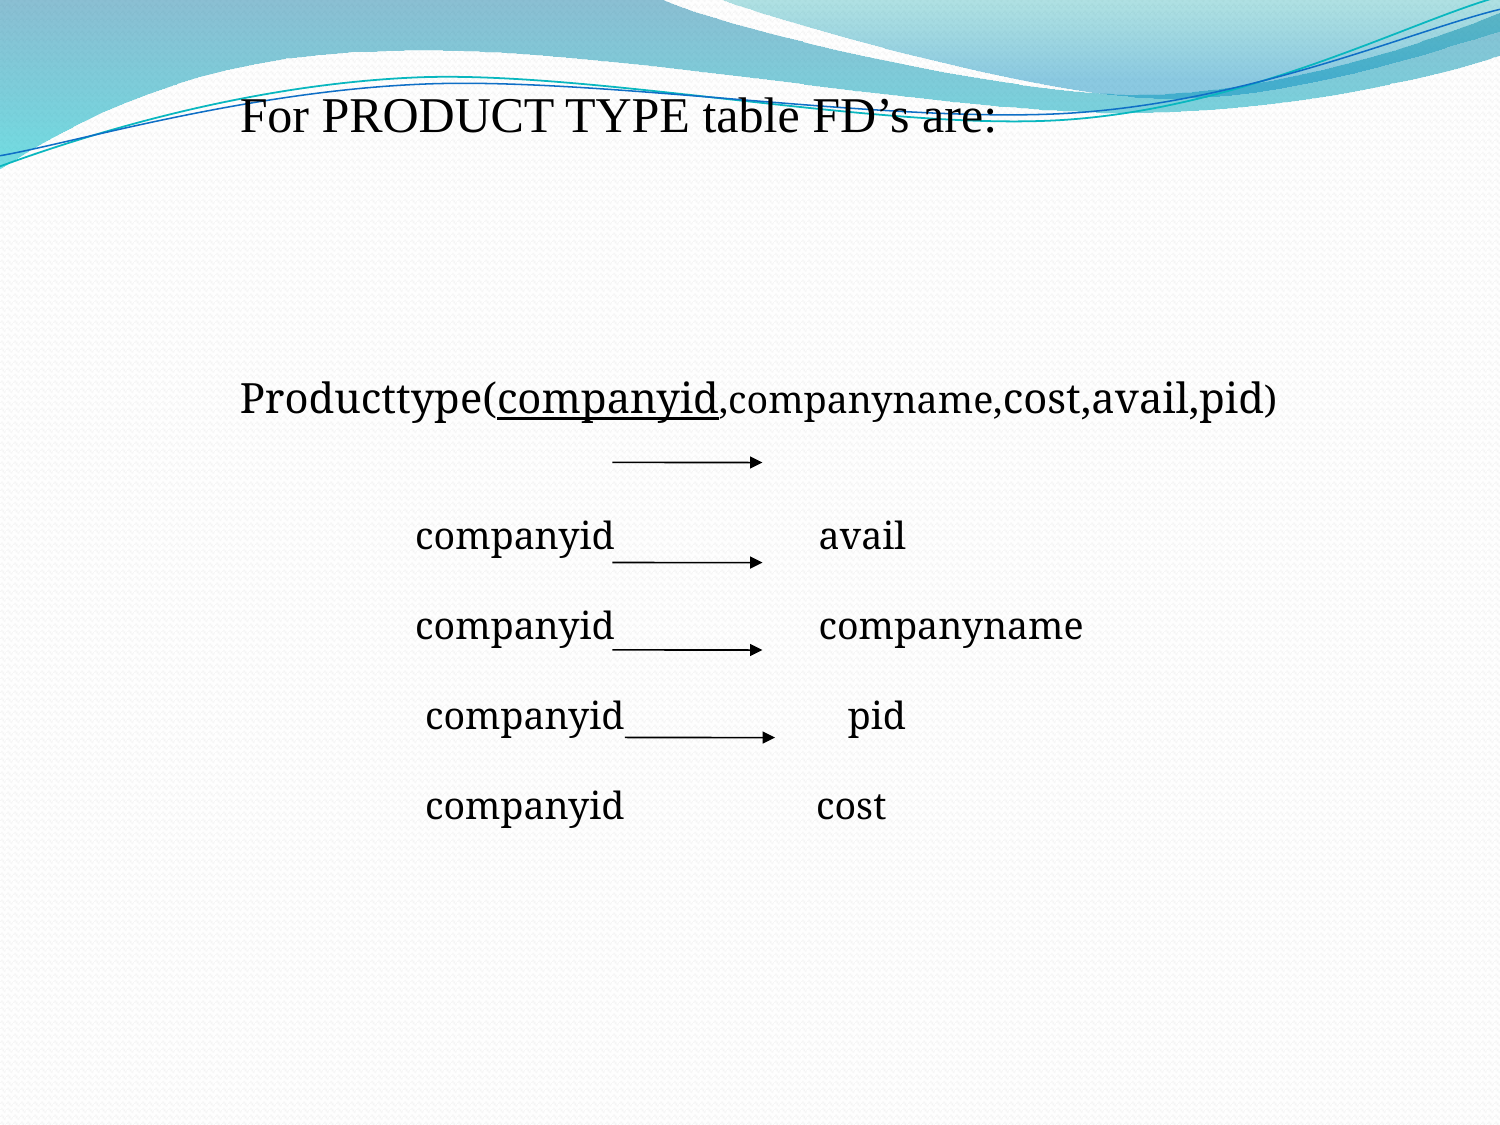

For PRODUCT TYPE table FD’s are:

                    Producttype(companyid,companyname,cost,avail,pid)

                  companyid                     avail

                  companyid                     companyname

                   companyid                       pid

                   companyid     	             cost